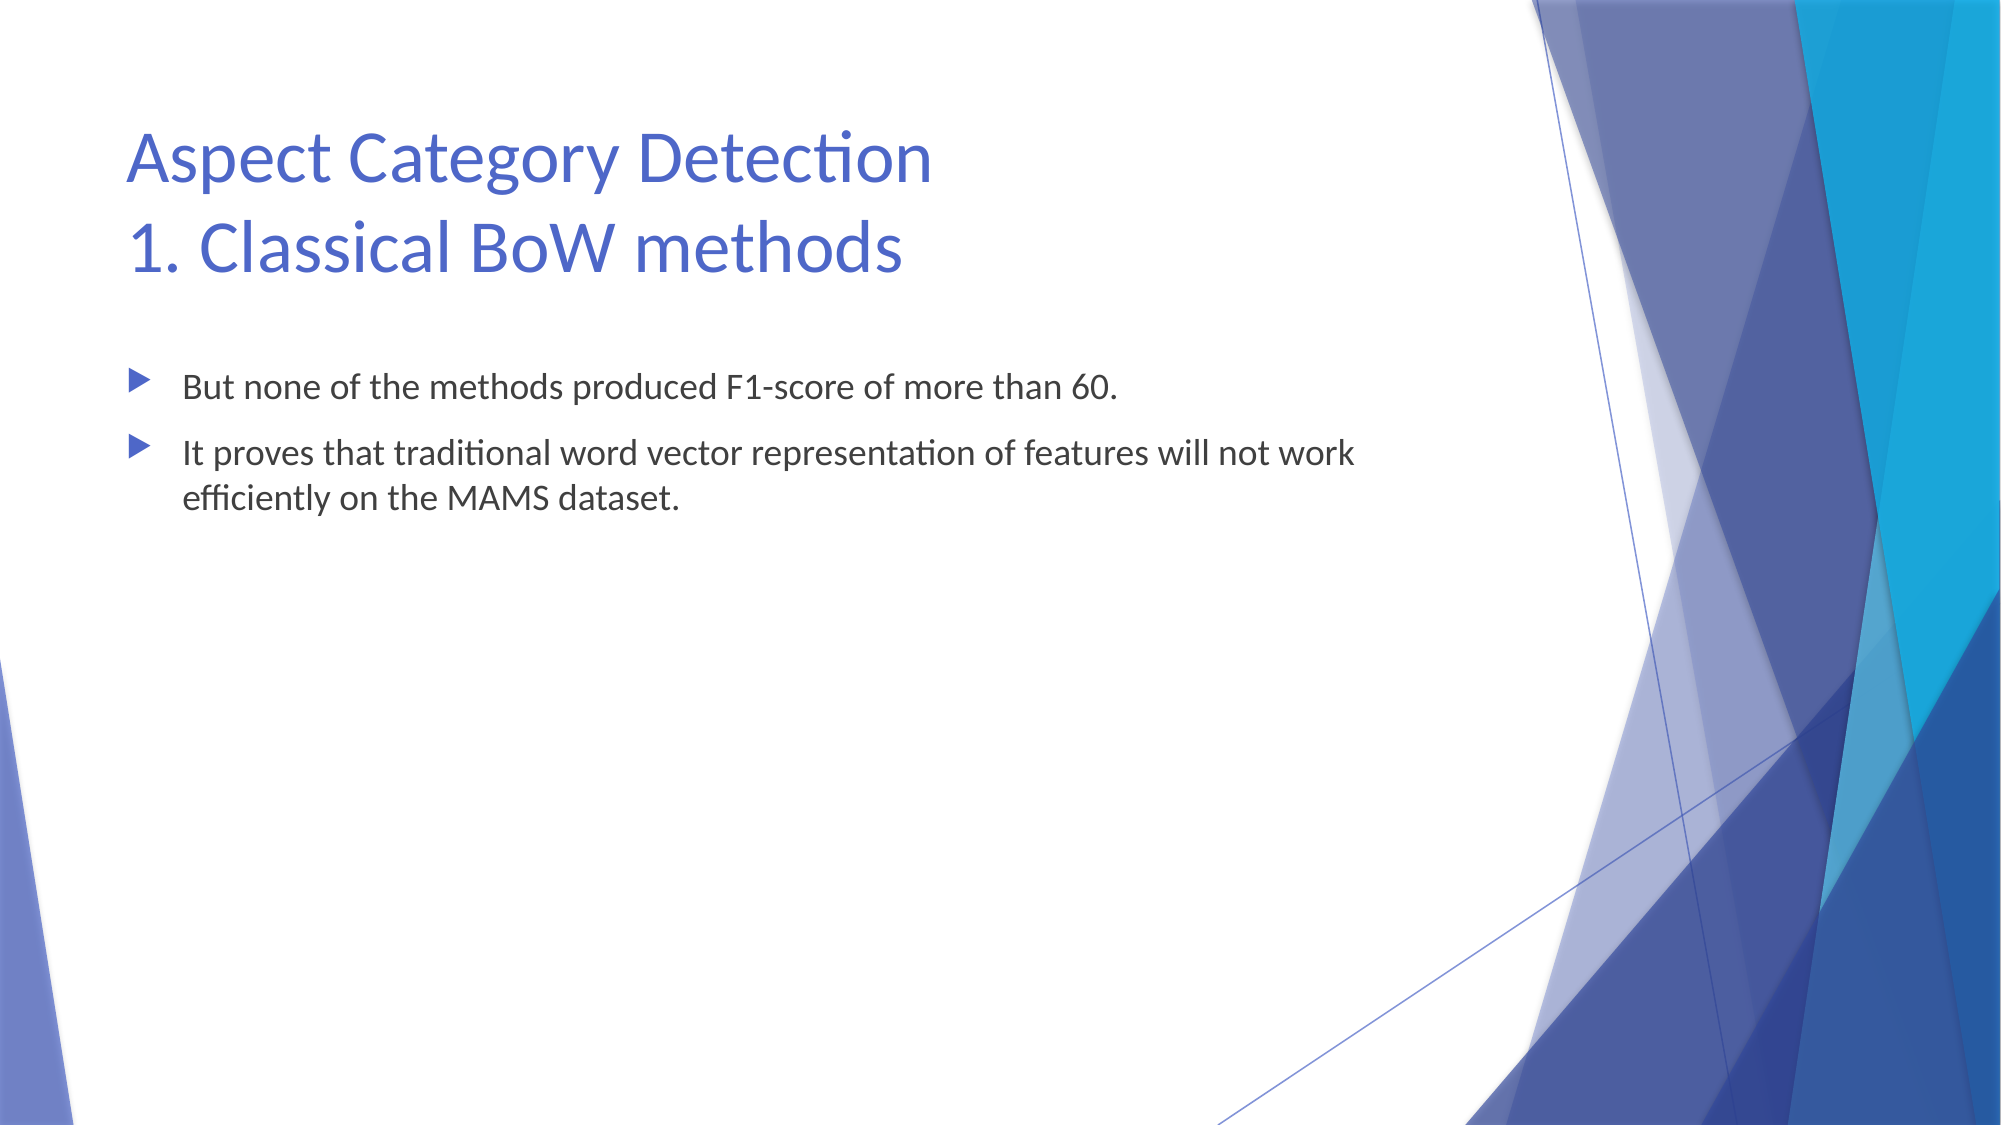

# Aspect Category Detection 1. Classical BoW methods
But none of the methods produced F1-score of more than 60.
It proves that traditional word vector representation of features will not work efficiently on the MAMS dataset.